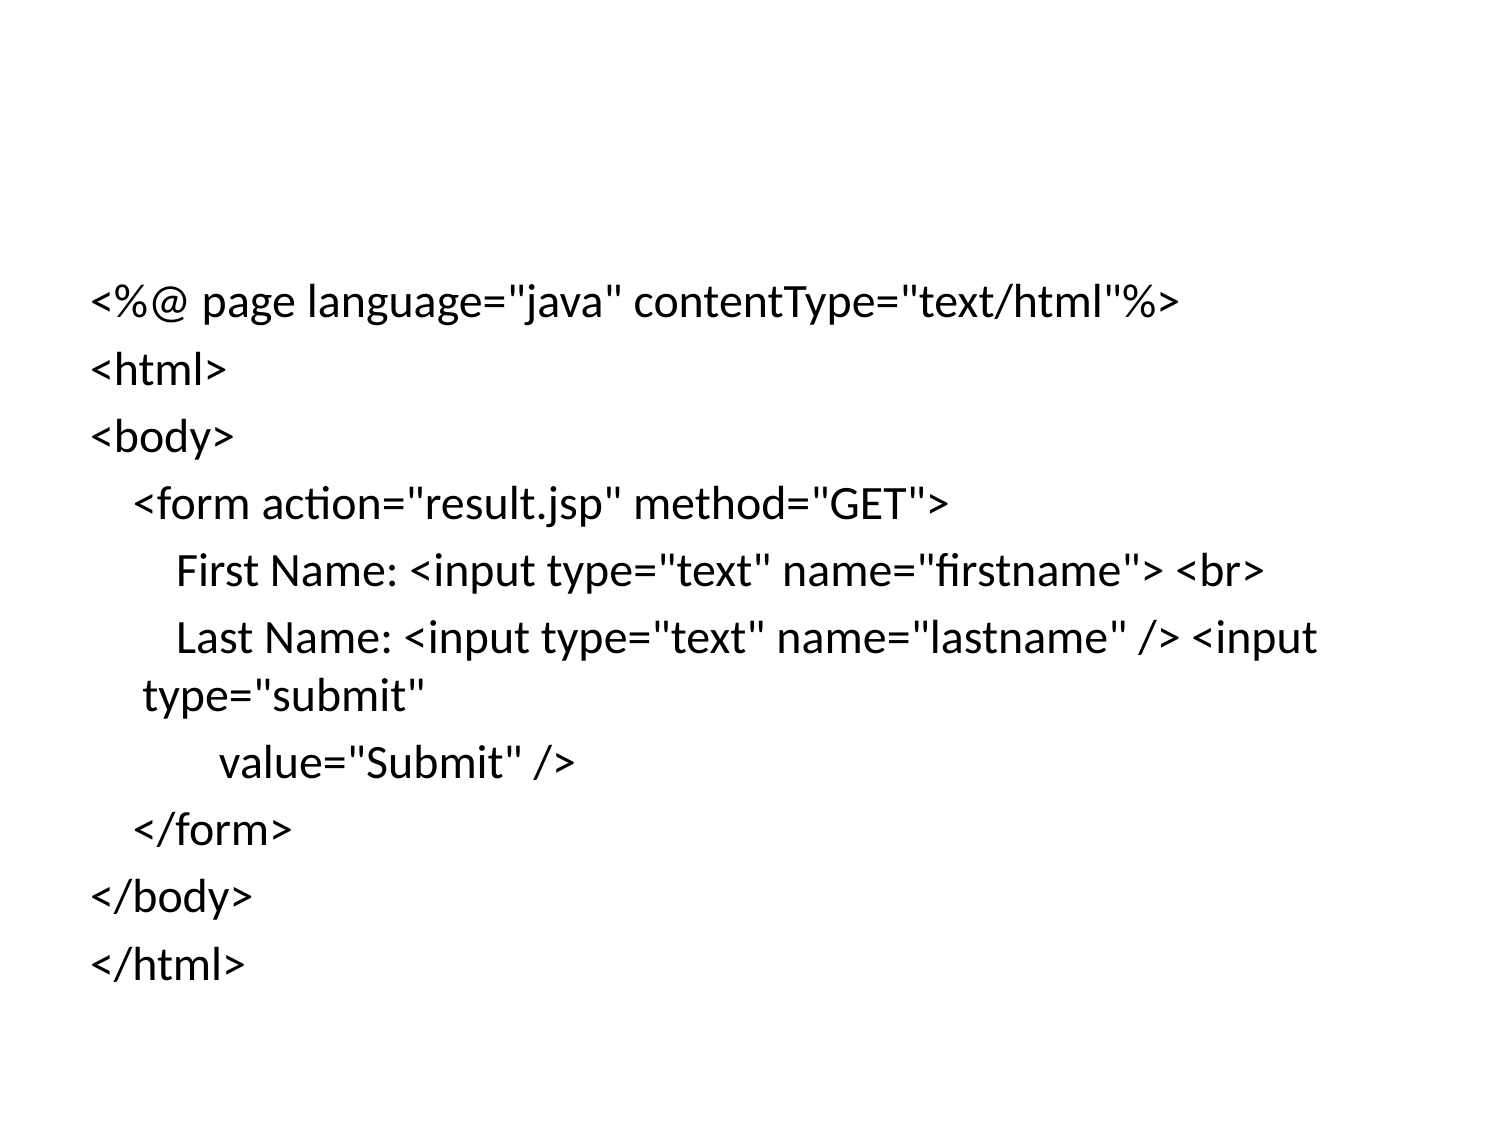

#
<%@ page language="java" contentType="text/html"%>
<html>
<body>
    <form action="result.jsp" method="GET">
        First Name: <input type="text" name="firstname"> <br>
        Last Name: <input type="text" name="lastname" /> <input type="submit"
            value="Submit" />
    </form>
</body>
</html>